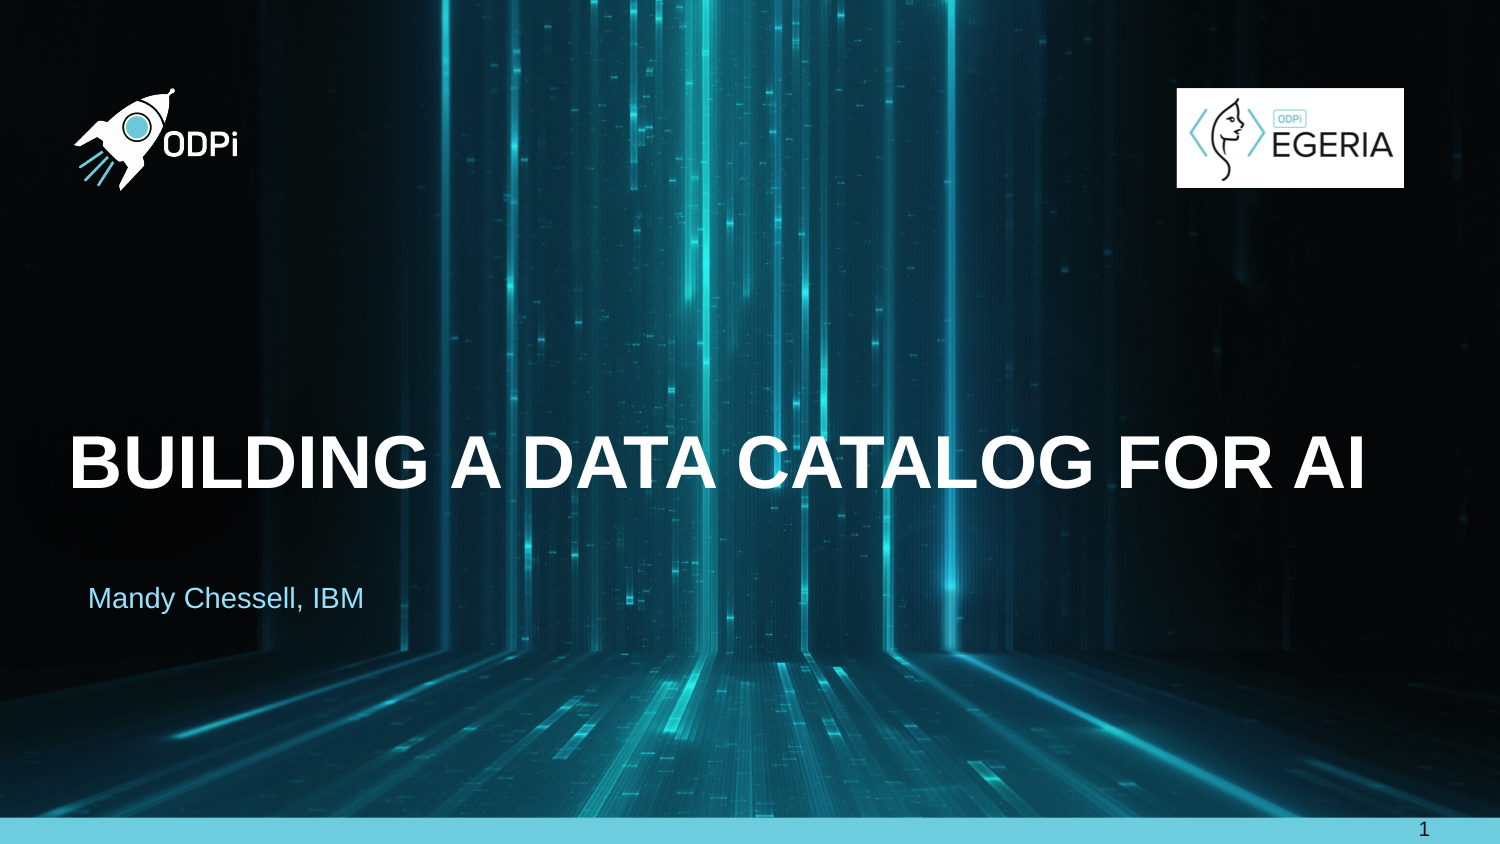

# Building a Data Catalog for AI
Mandy Chessell, IBM
1